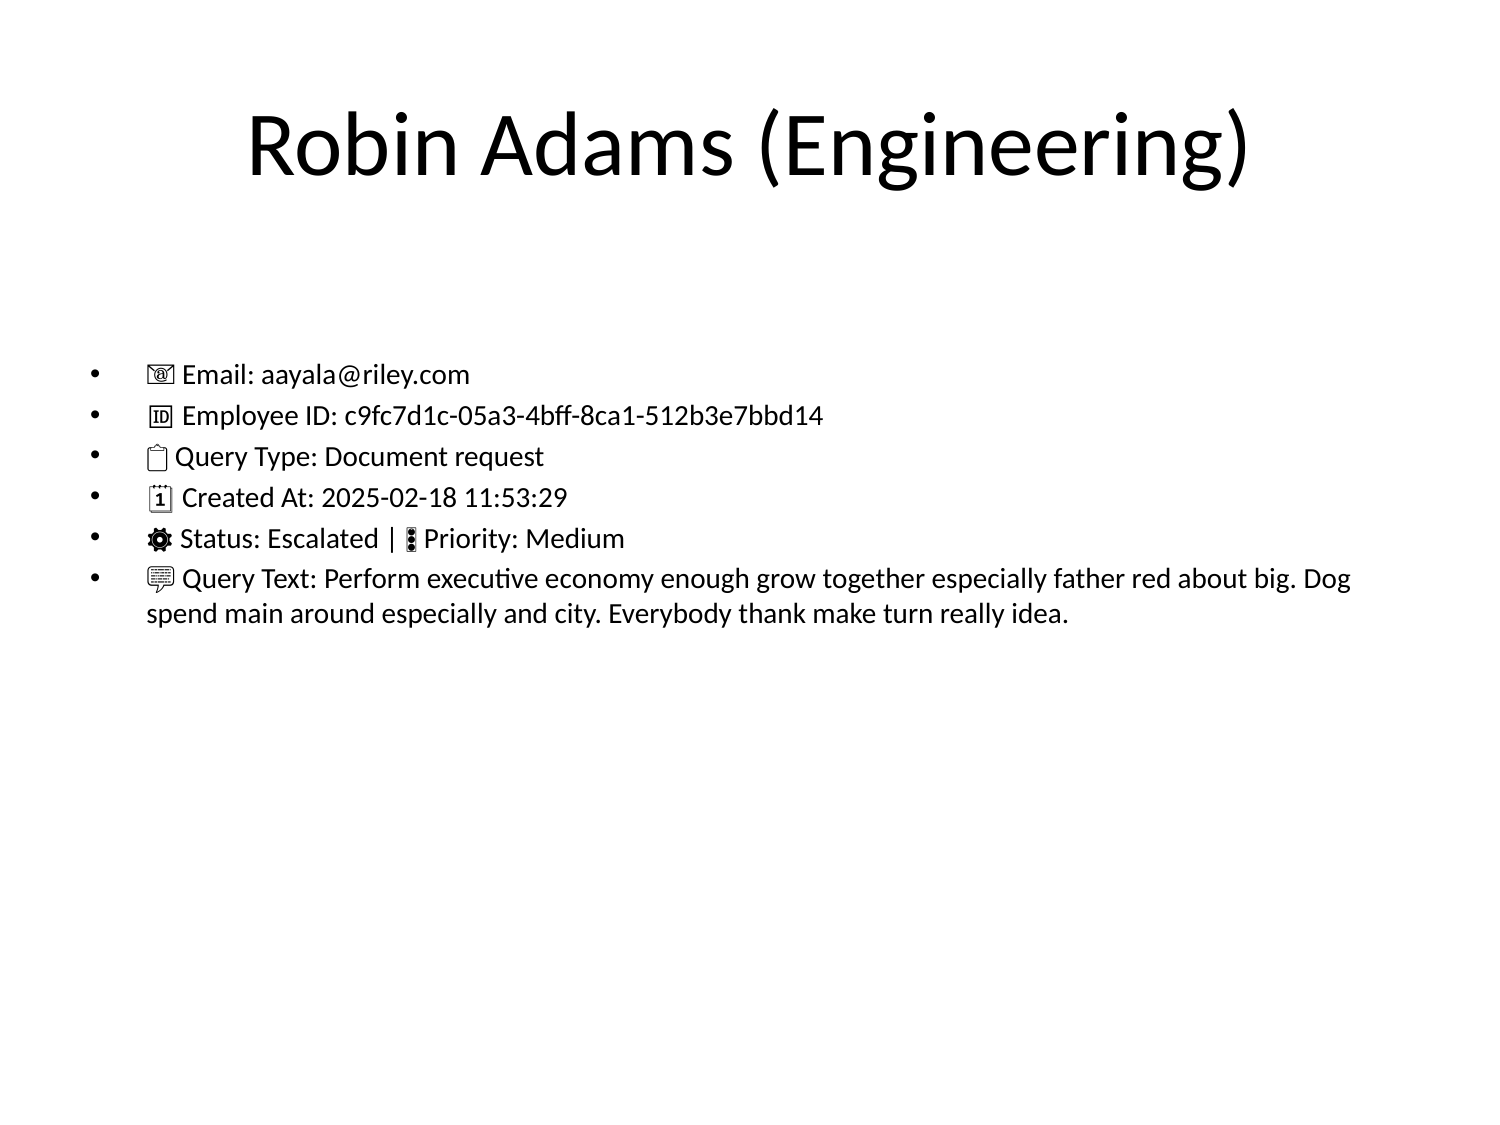

# Robin Adams (Engineering)

📧 Email: aayala@riley.com
🆔 Employee ID: c9fc7d1c-05a3-4bff-8ca1-512b3e7bbd14
📋 Query Type: Document request
🗓 Created At: 2025-02-18 11:53:29
⚙ Status: Escalated | 🚦 Priority: Medium
💬 Query Text: Perform executive economy enough grow together especially father red about big. Dog spend main around especially and city. Everybody thank make turn really idea.